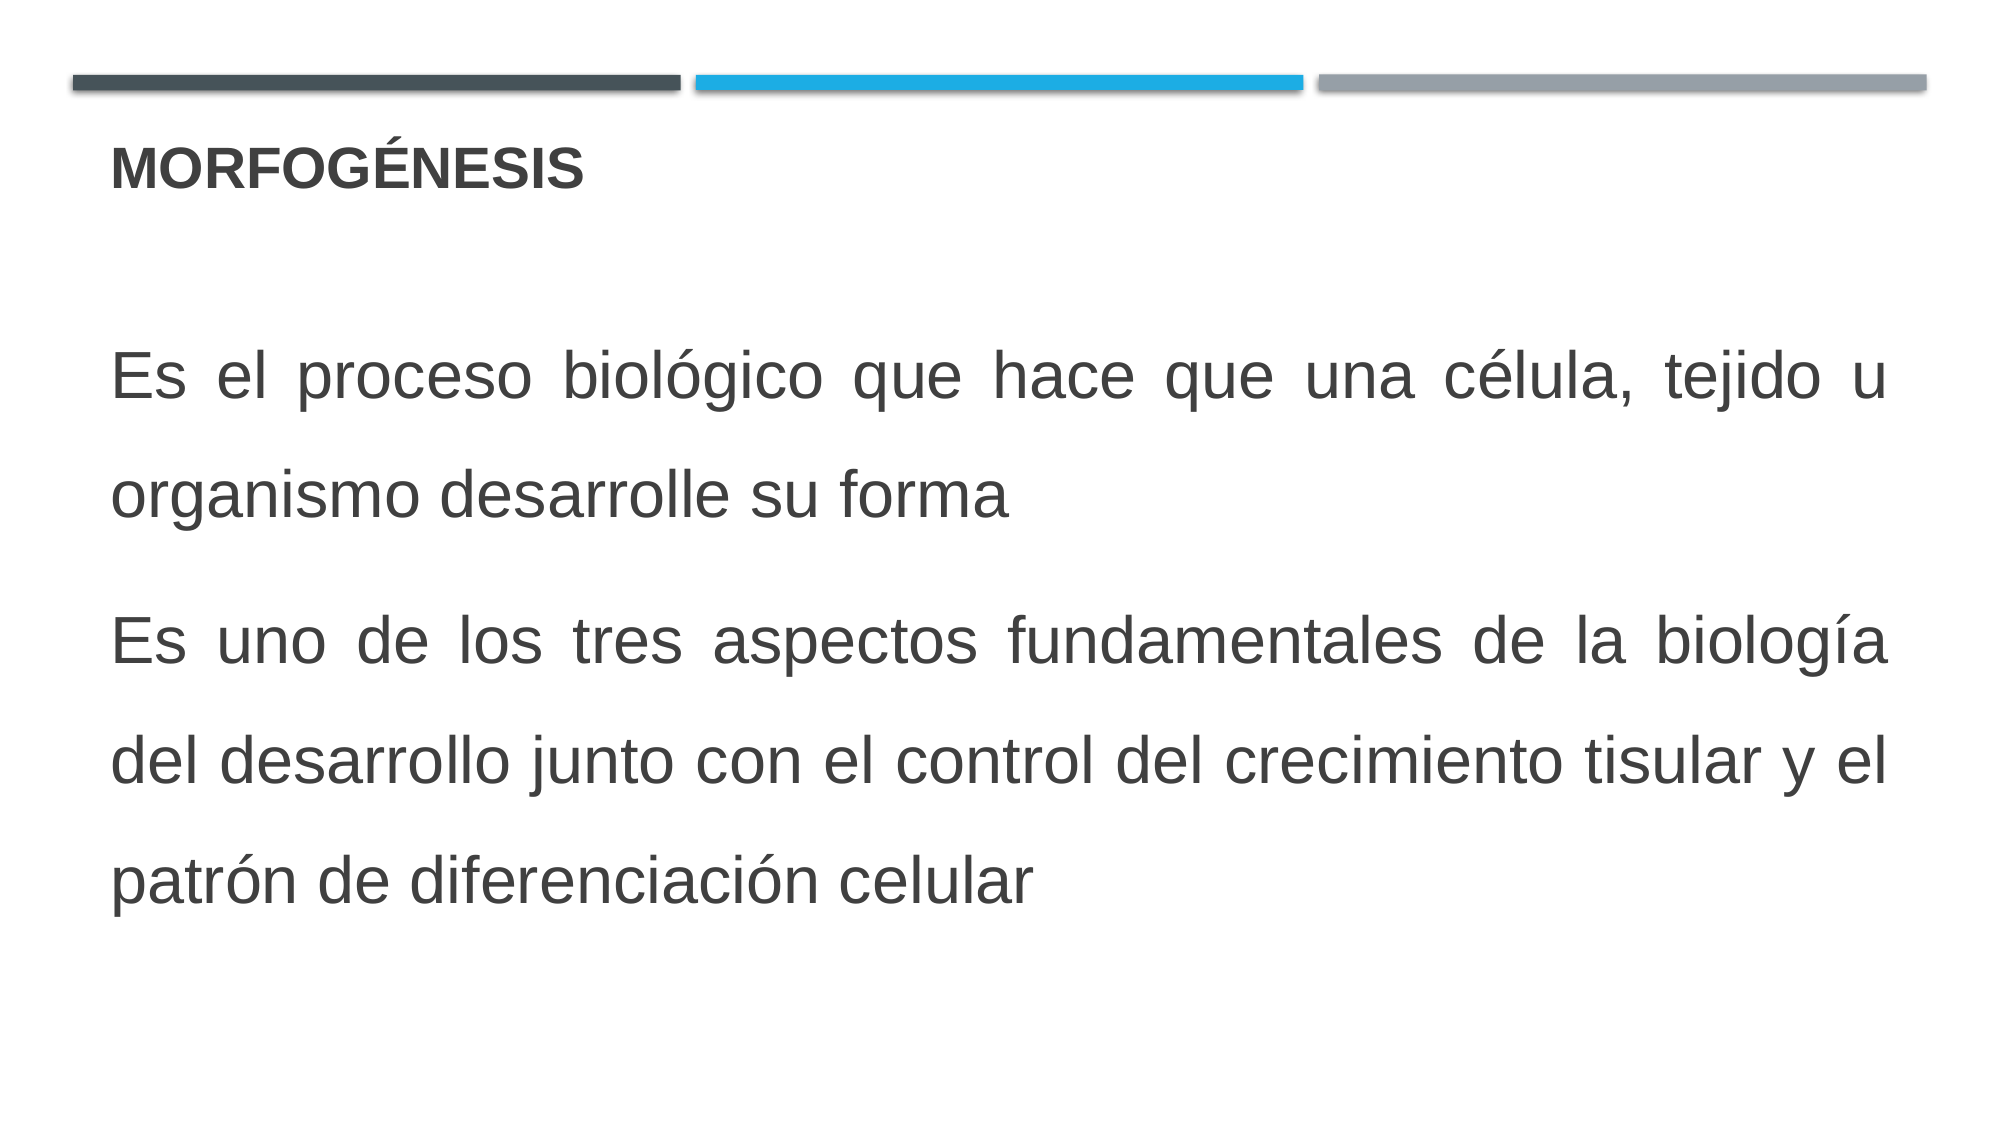

# Morfogénesis
Es el proceso biológico que hace que una célula, tejido u organismo desarrolle su forma
Es uno de los tres aspectos fundamentales de la biología del desarrollo junto con el control del crecimiento tisular y el patrón de diferenciación celular